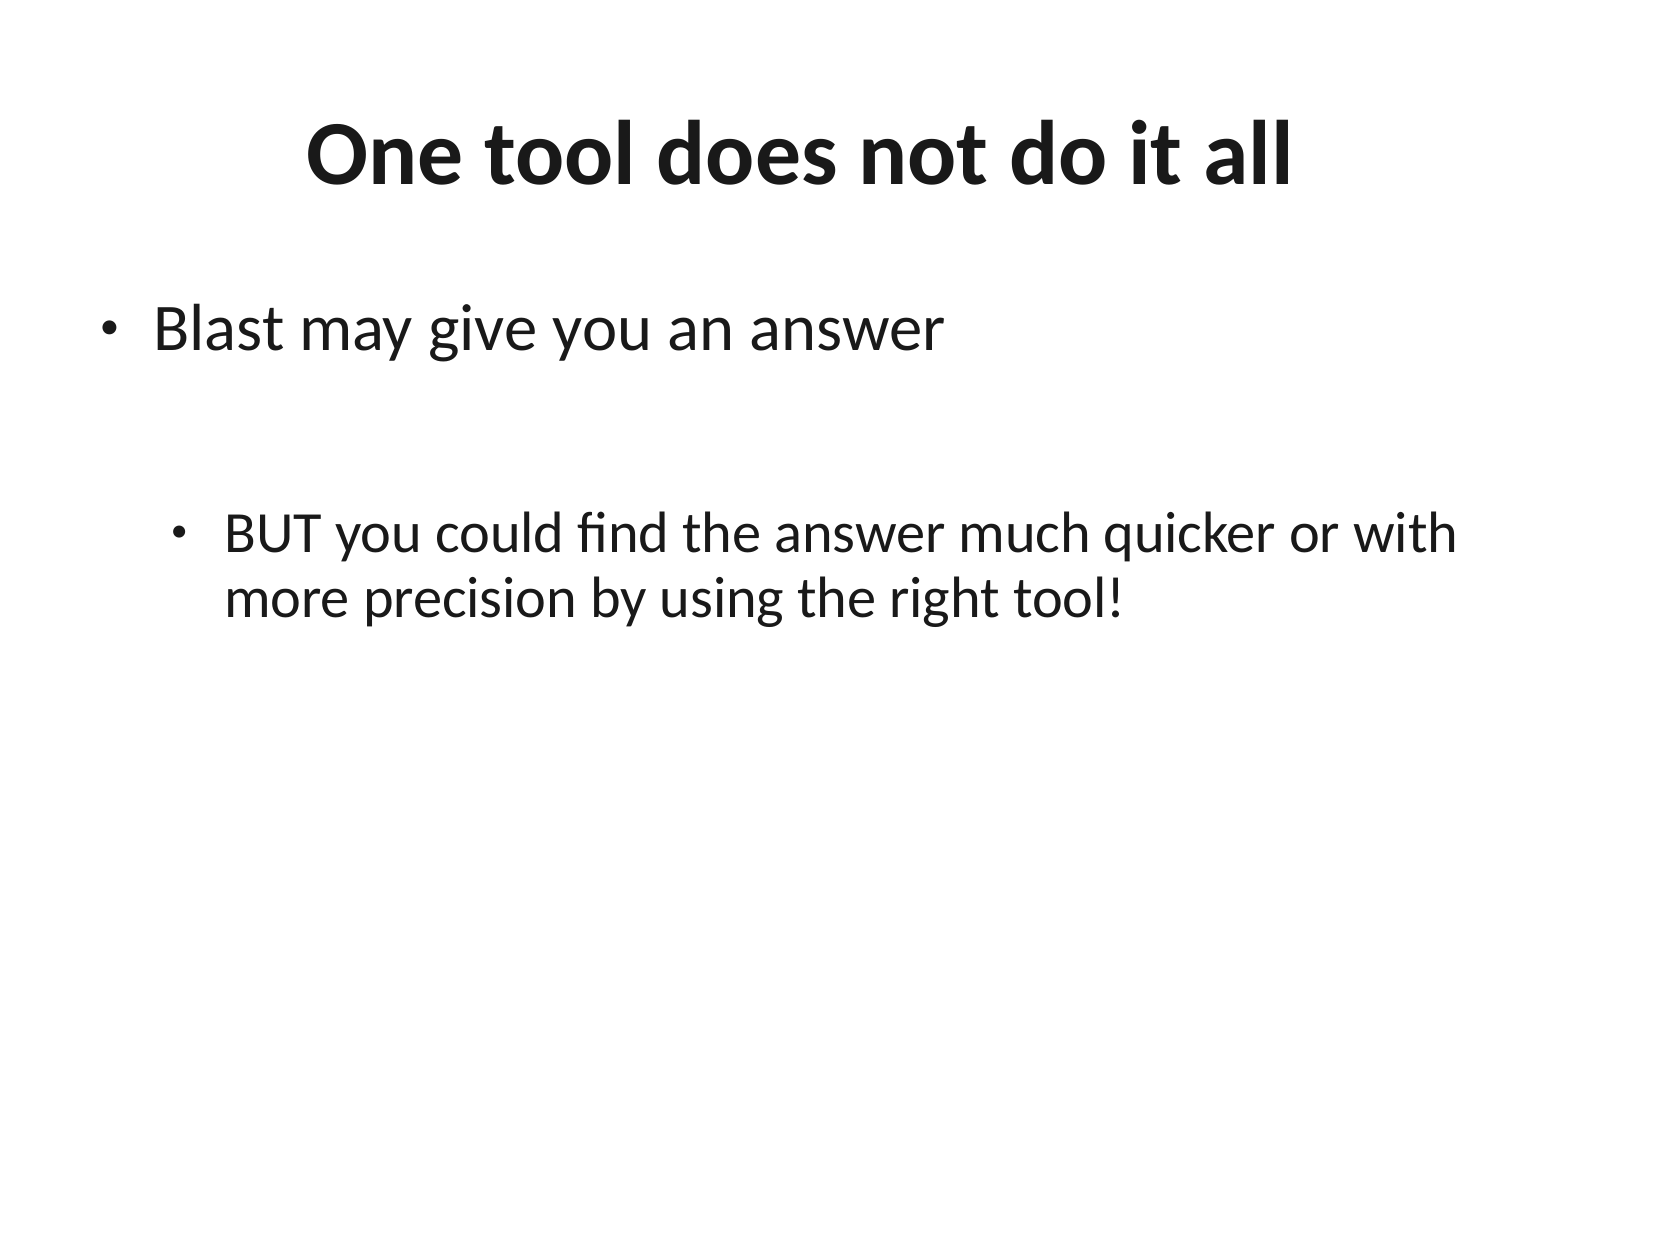

One tool does not do it all
Blast may give you an answer
●
BUT you could find the answer much quicker or with  more precision by using the right tool!
●